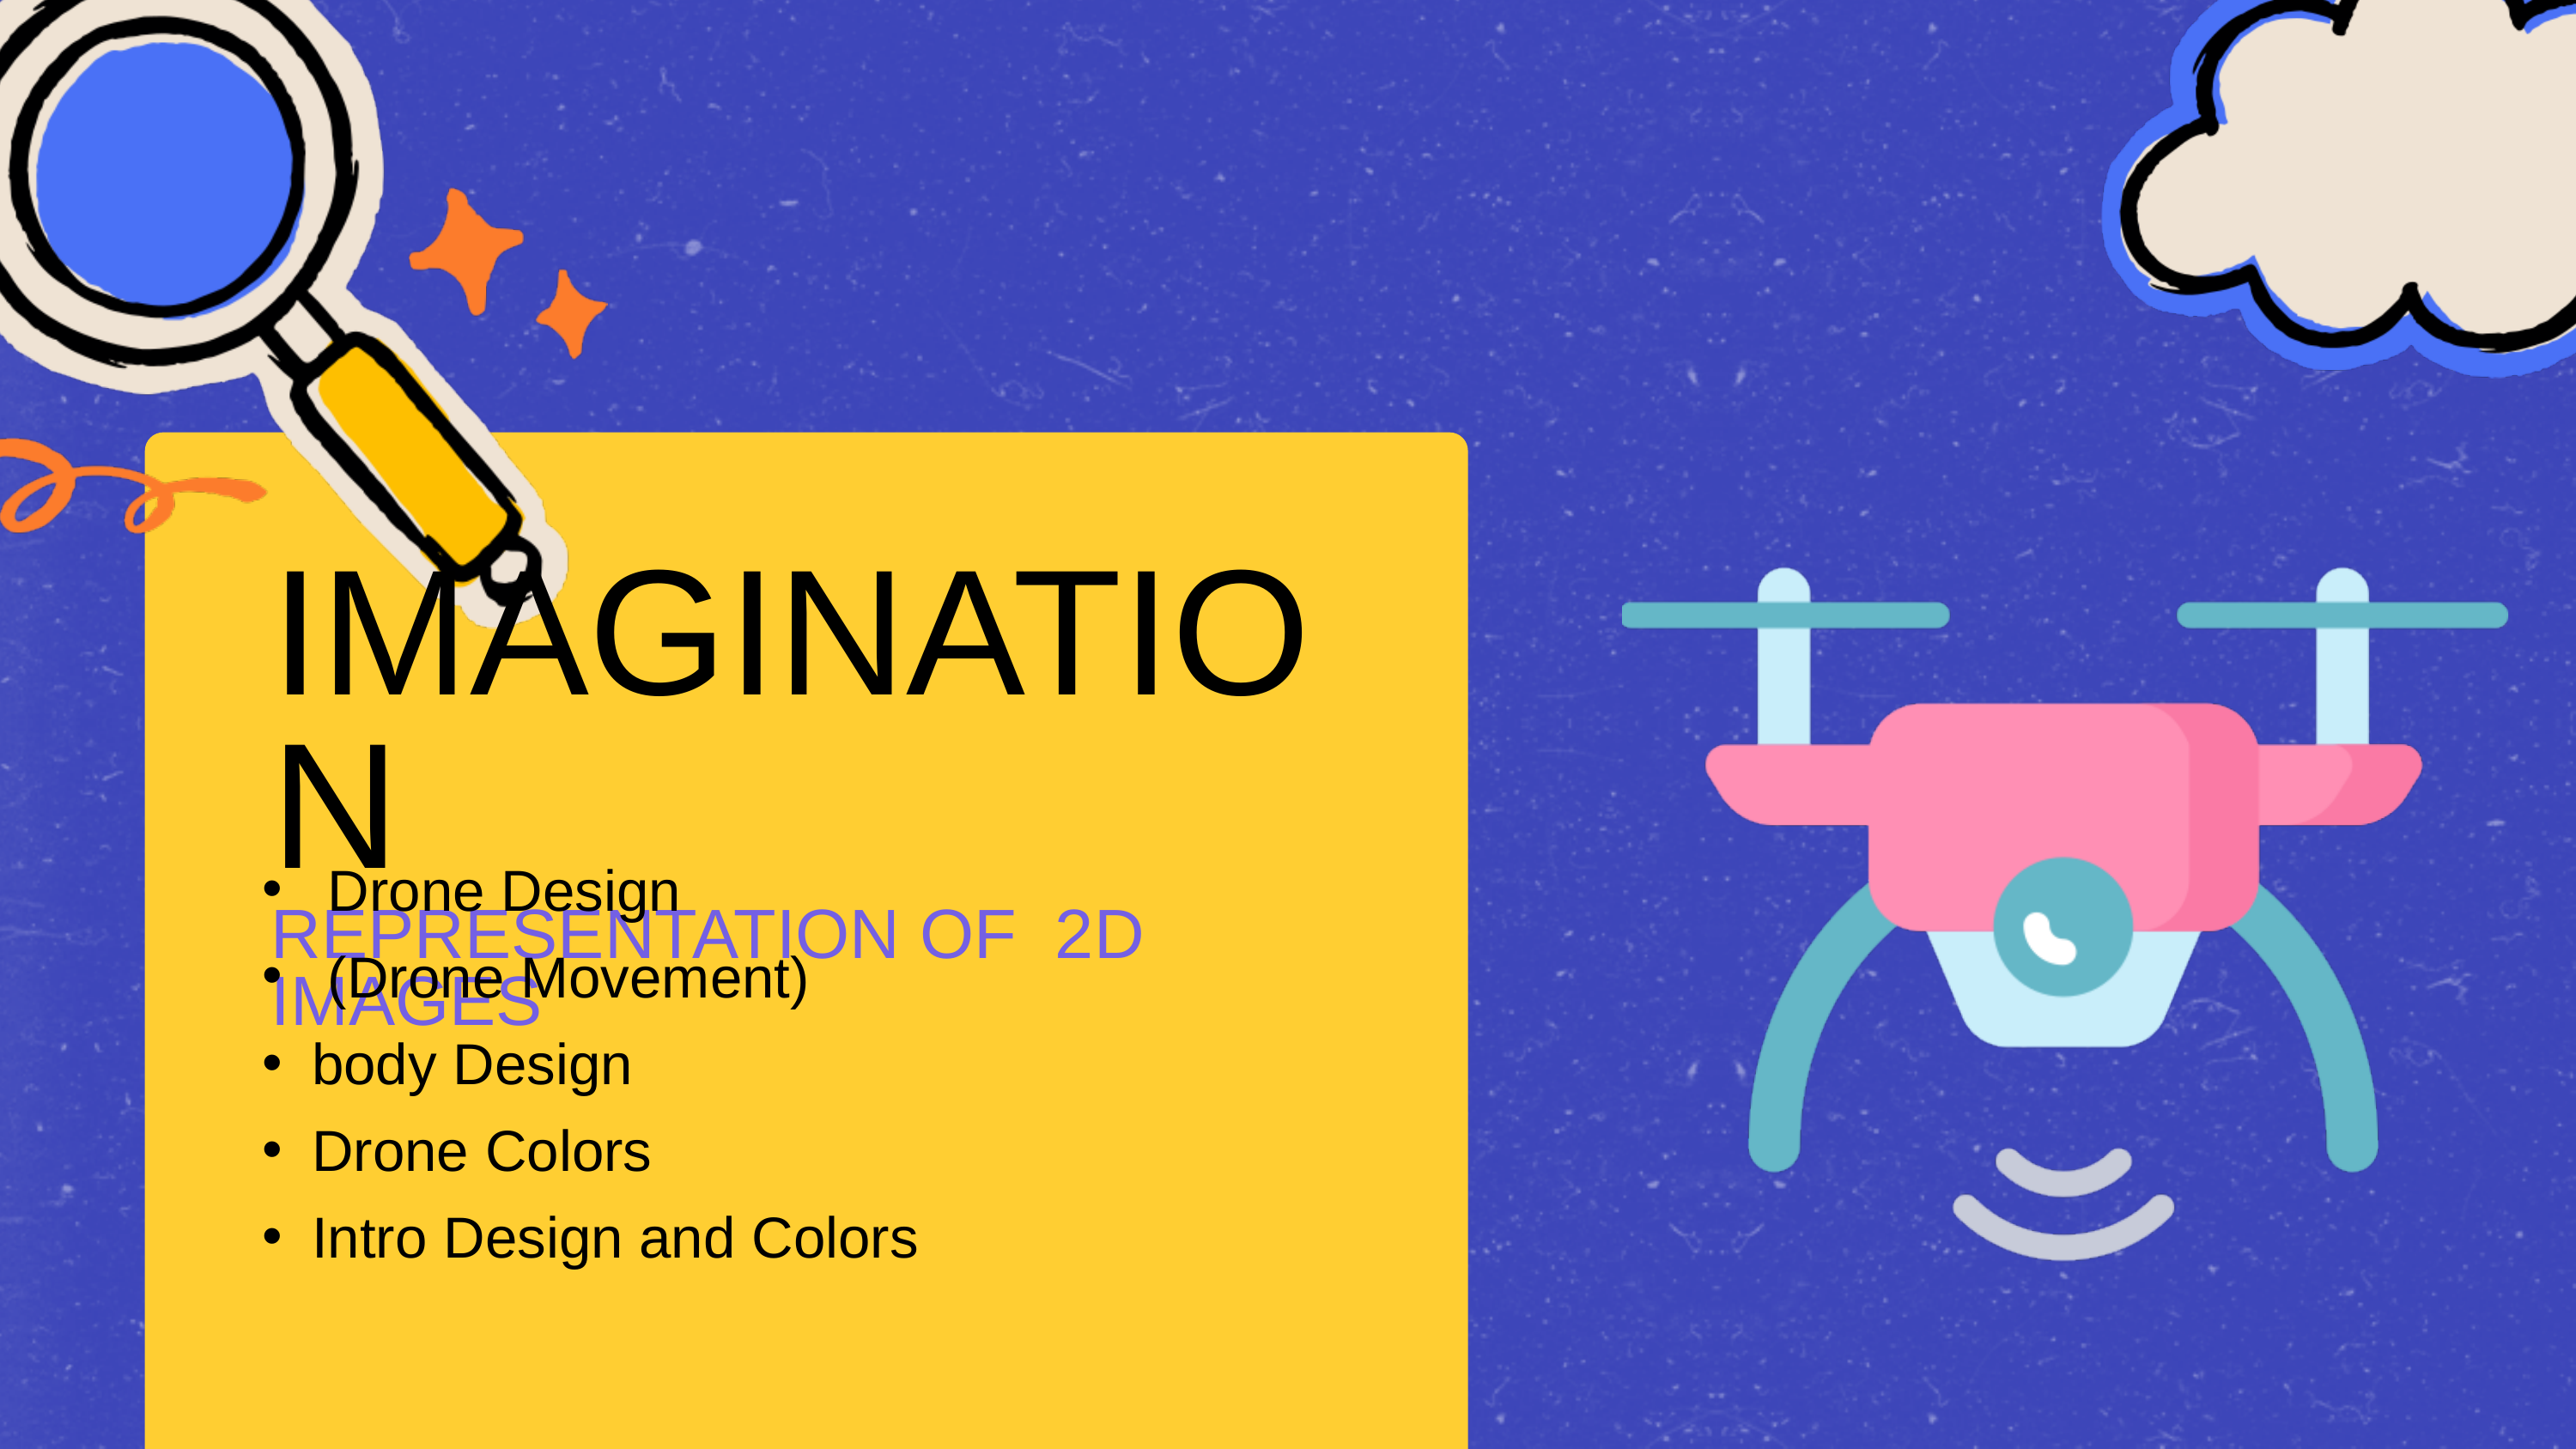

IMAGINATION
REPRESENTATION OF  2D IMAGES

 Drone Design
 (Drone Movement)
body Design
Drone Colors
Intro Design and Colors